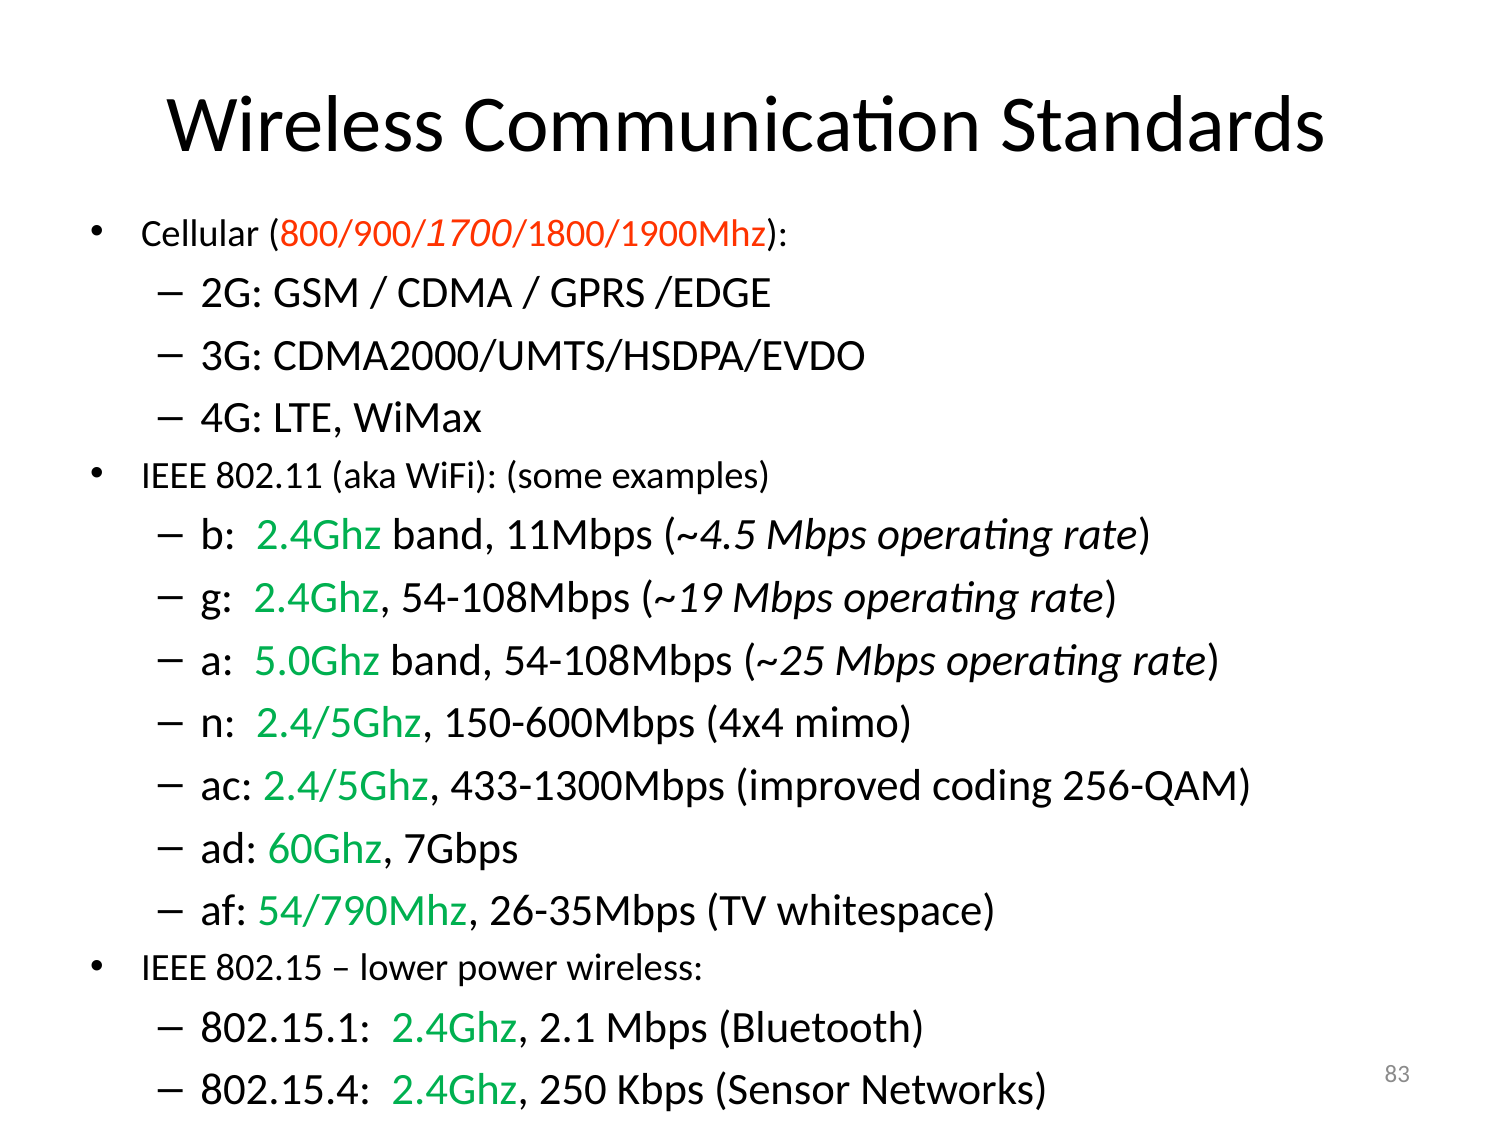

Wireless Communication Standards
Cellular (800/900/1700/1800/1900Mhz):
2G: GSM / CDMA / GPRS /EDGE
3G: CDMA2000/UMTS/HSDPA/EVDO
4G: LTE, WiMax
IEEE 802.11 (aka WiFi): (some examples)
b:  2.4Ghz band, 11Mbps (~4.5 Mbps operating rate)
g:  2.4Ghz, 54-108Mbps (~19 Mbps operating rate)
a:  5.0Ghz band, 54-108Mbps (~25 Mbps operating rate)
n:  2.4/5Ghz, 150-600Mbps (4x4 mimo)
ac: 2.4/5Ghz, 433-1300Mbps (improved coding 256-QAM)
ad: 60Ghz, 7Gbps
af: 54/790Mhz, 26-35Mbps (TV whitespace)
IEEE 802.15 – lower power wireless:
802.15.1:  2.4Ghz, 2.1 Mbps (Bluetooth)
802.15.4:  2.4Ghz, 250 Kbps (Sensor Networks)
83